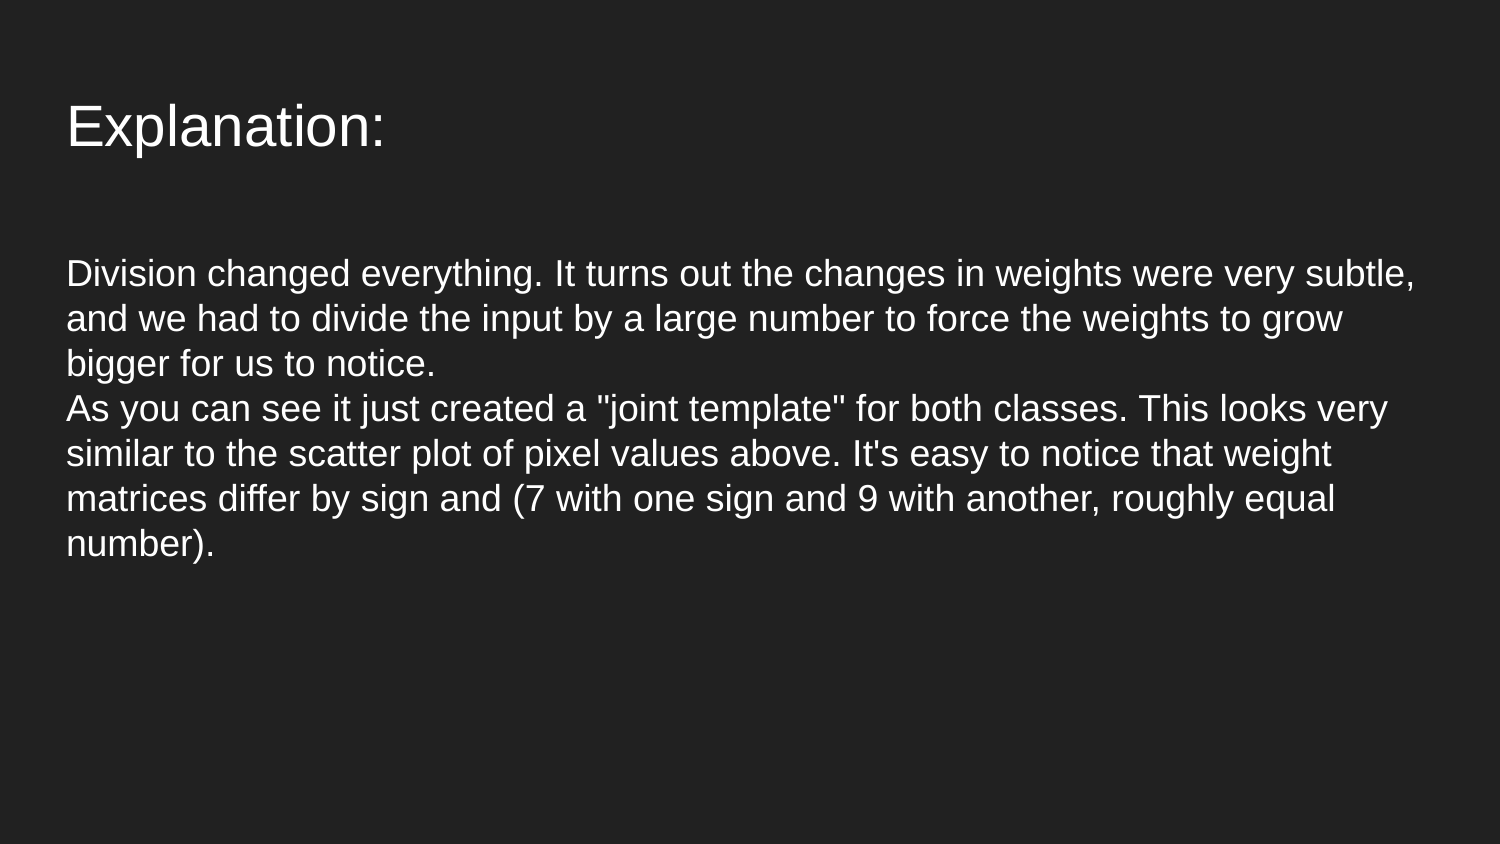

# Explanation:

Division changed everything. It turns out the changes in weights were very subtle, and we had to divide the input by a large number to force the weights to grow bigger for us to notice.
As you can see it just created a "joint template" for both classes. This looks very similar to the scatter plot of pixel values above. It's easy to notice that weight matrices differ by sign and (7 with one sign and 9 with another, roughly equal number).